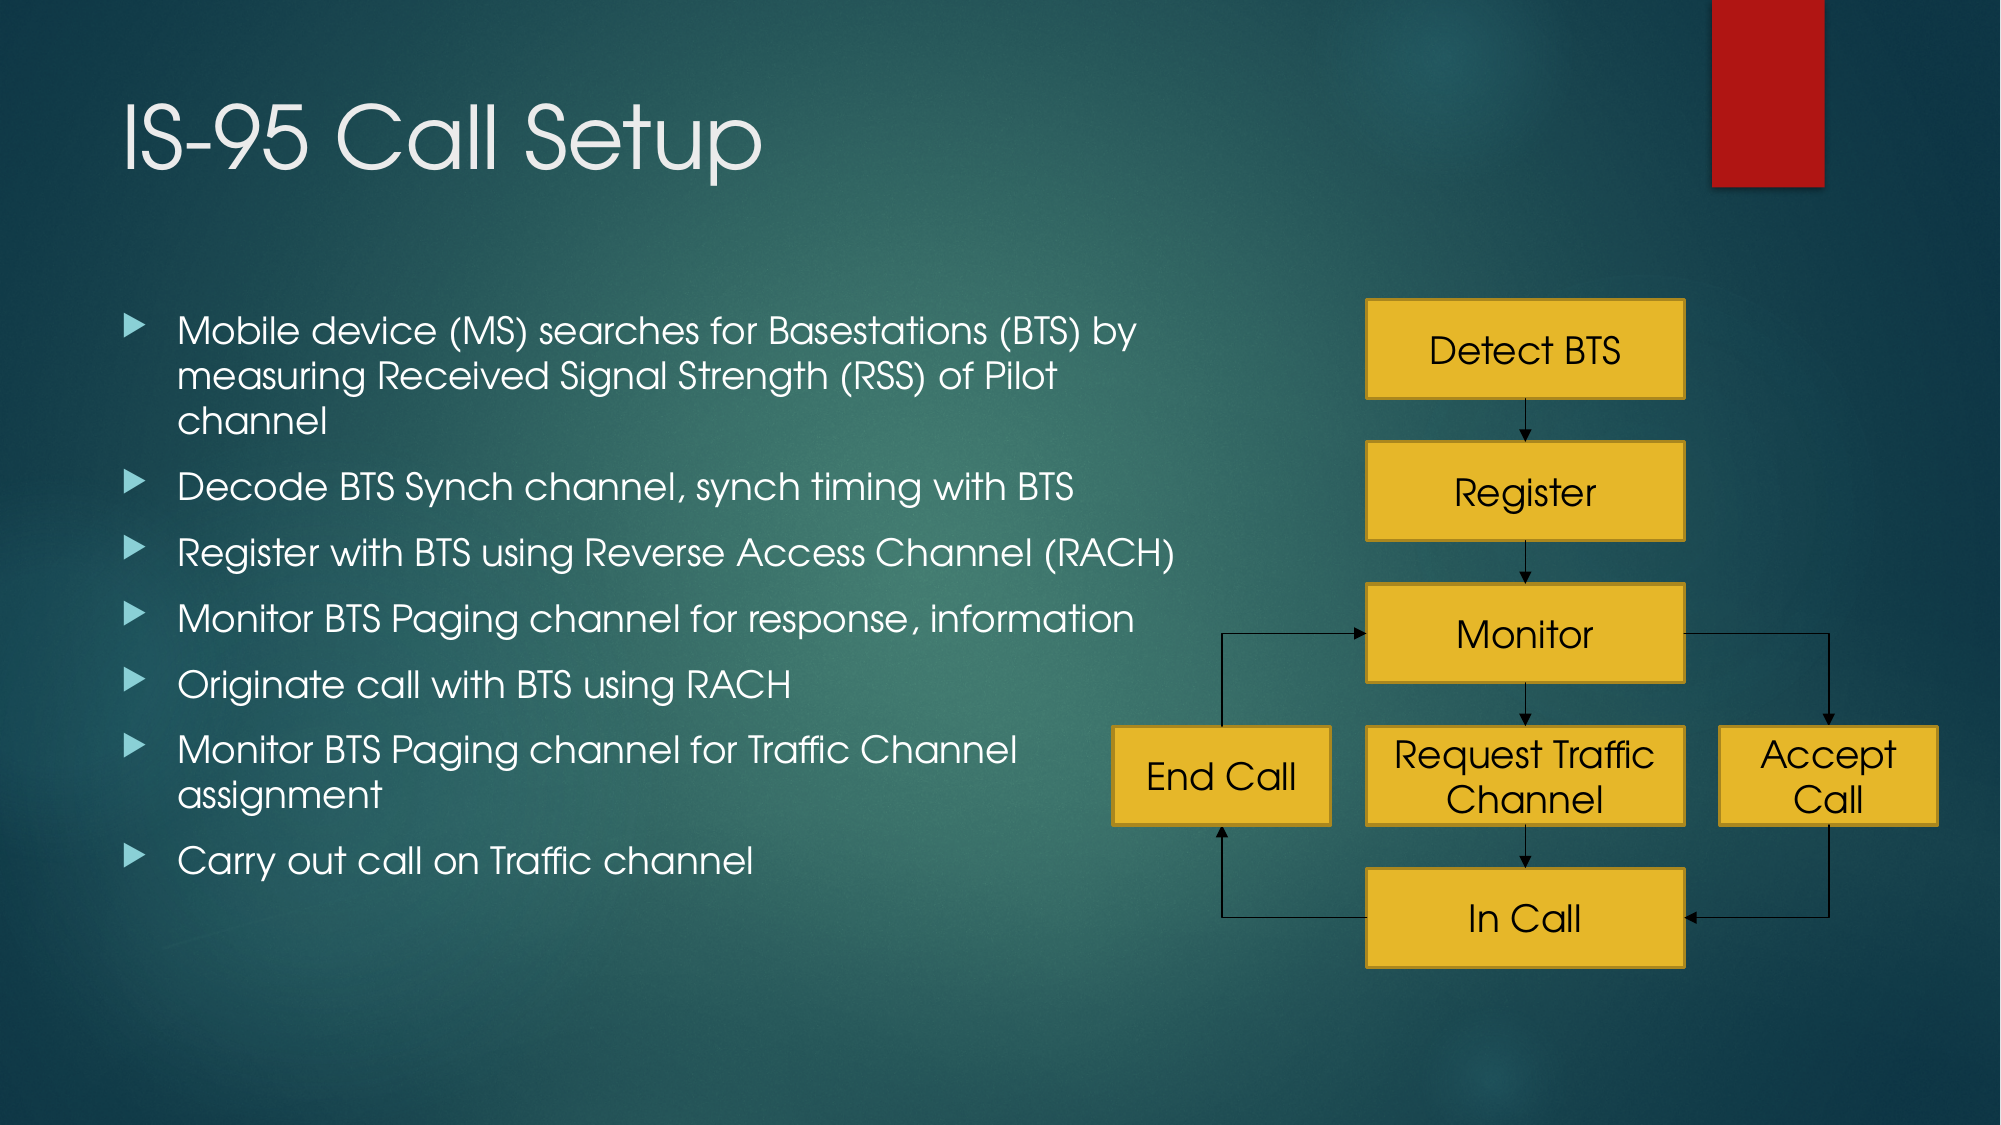

# IS-95 Call Setup
Mobile device (MS) searches for Basestations (BTS) by measuring Received Signal Strength (RSS) of Pilot channel
Decode BTS Synch channel, synch timing with BTS
Register with BTS using Reverse Access Channel (RACH)
Monitor BTS Paging channel for response, information
Originate call with BTS using RACH
Monitor BTS Paging channel for Traffic Channel assignment
Carry out call on Traffic channel

Detect BTS
Register
Monitor
End Call
Request Traffic Channel
Accept Call
In Call